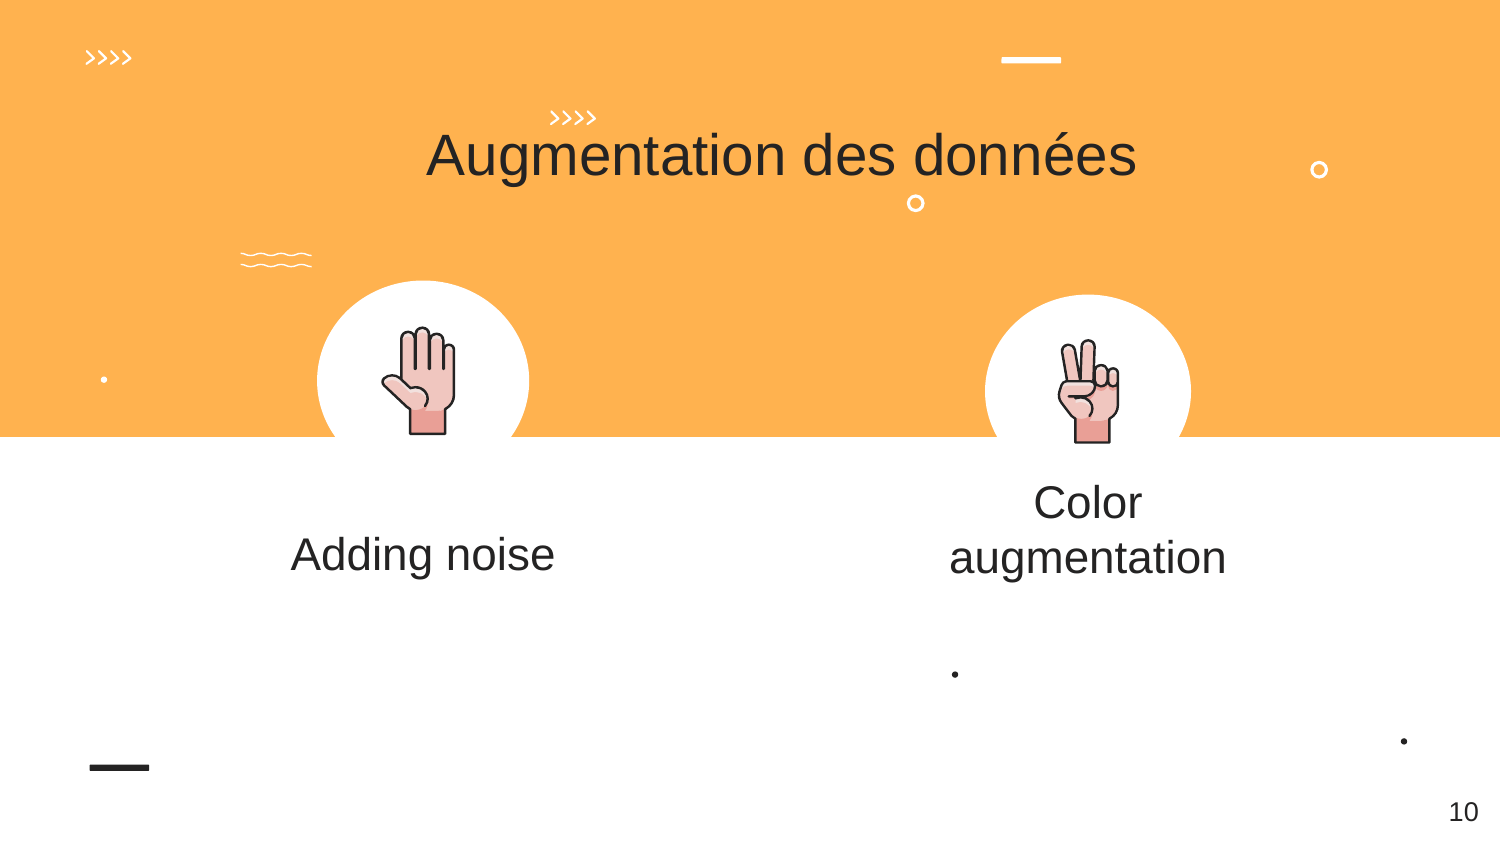

Augmentation des données

# Adding noise
Color augmentation
10